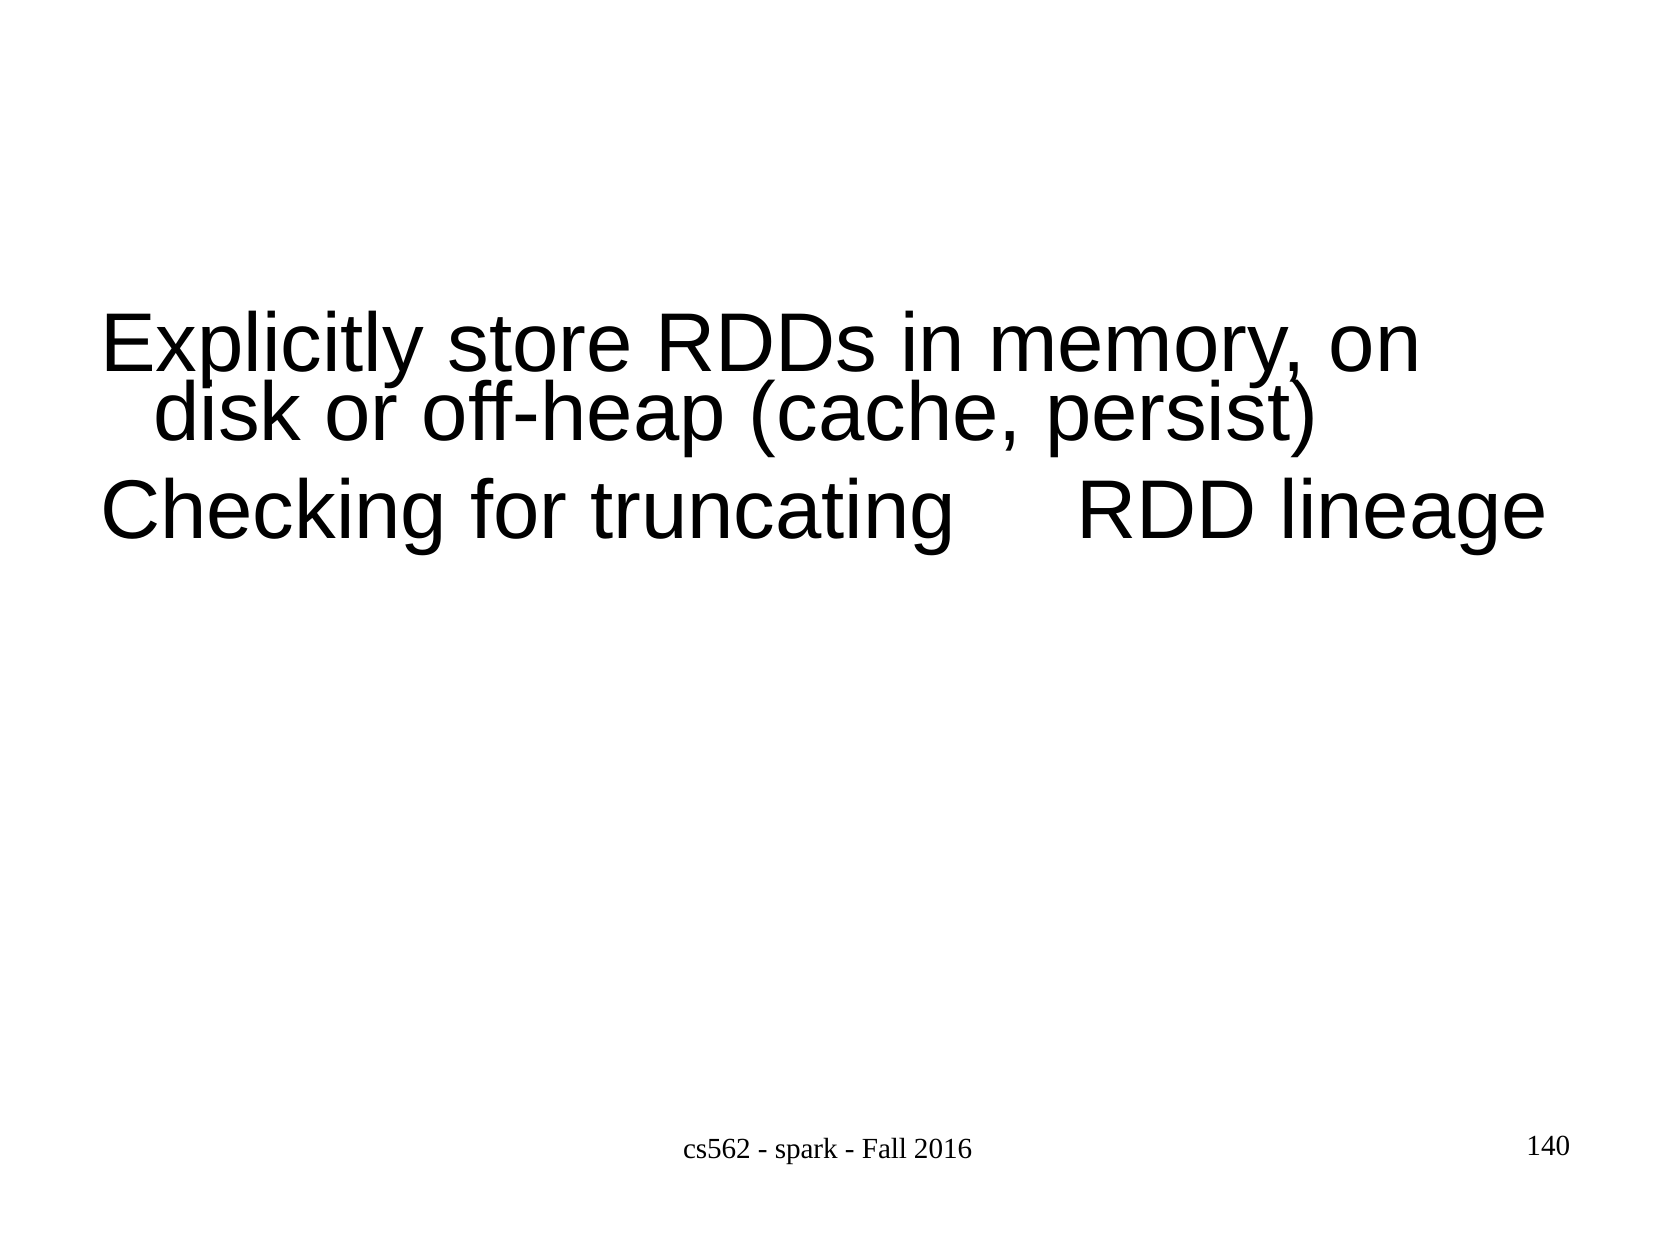

#
Explicitly store RDDs in memory, on disk or off-heap (cache, persist)
Checking for truncating	 RDD lineage
cs562 - spark - Fall 2016
140